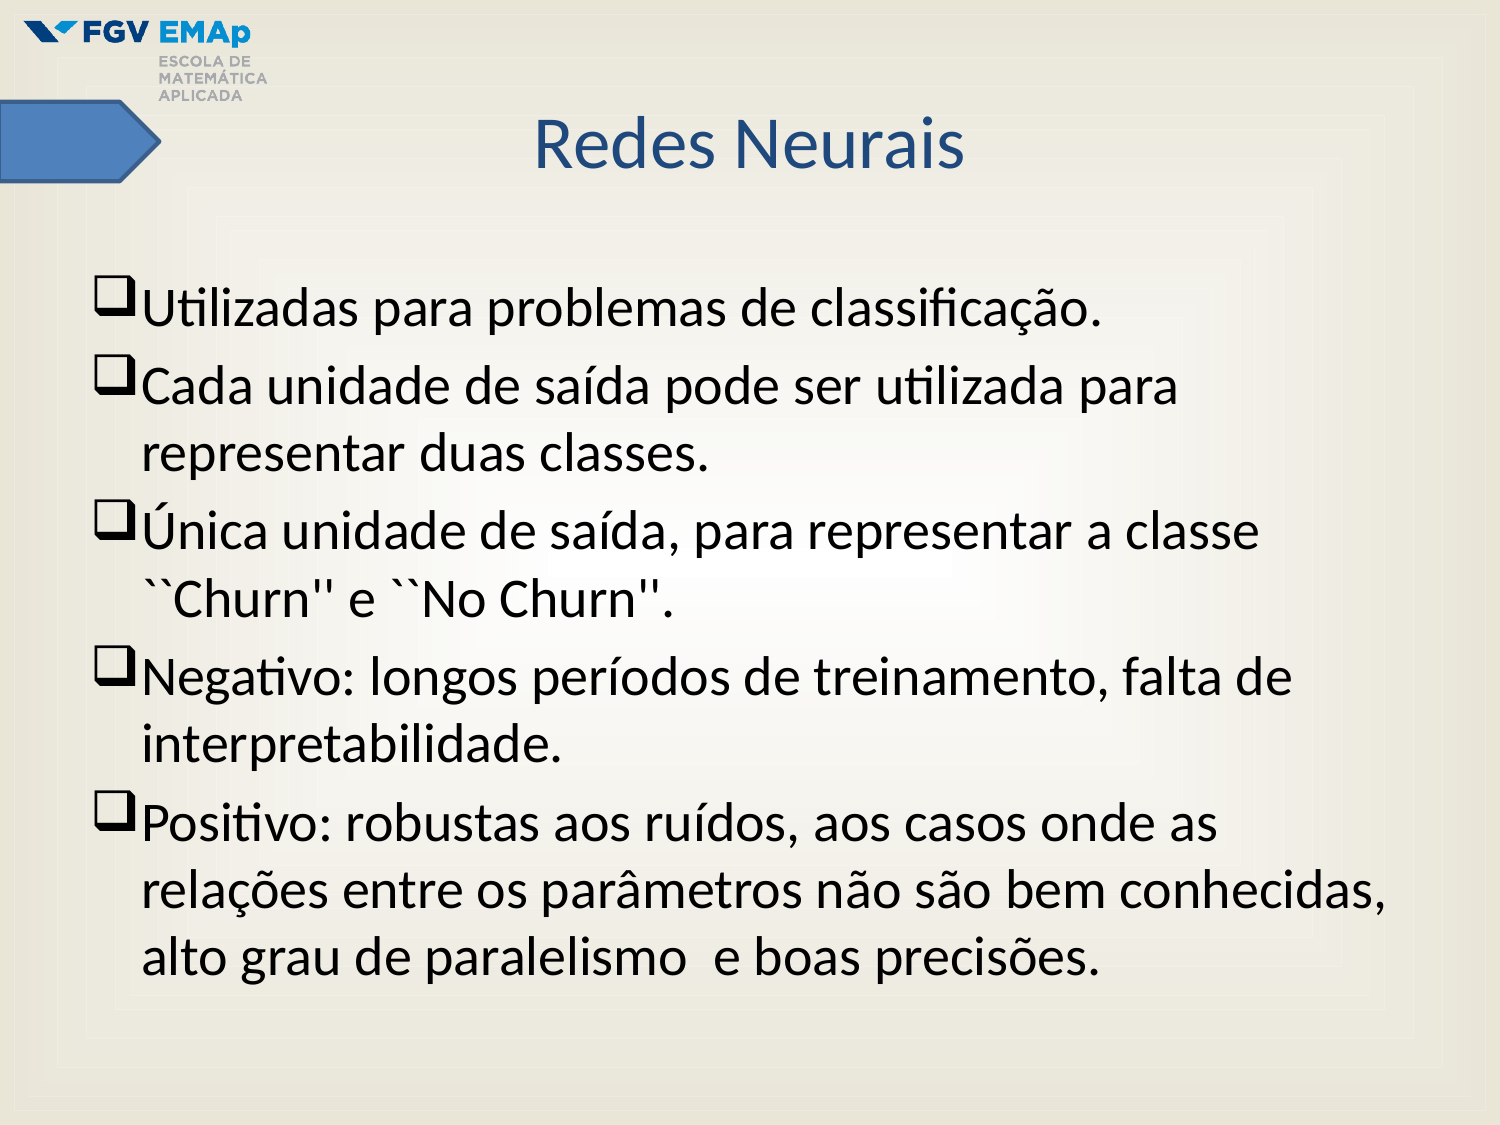

# Redes Neurais
Utilizadas para problemas de classificação.
Cada unidade de saída pode ser utilizada para representar duas classes.
Única unidade de saída, para representar a classe ``Churn'' e ``No Churn''.
Negativo: longos períodos de treinamento, falta de interpretabilidade.
Positivo: robustas aos ruídos, aos casos onde as relações entre os parâmetros não são bem conhecidas, alto grau de paralelismo  e boas precisões.